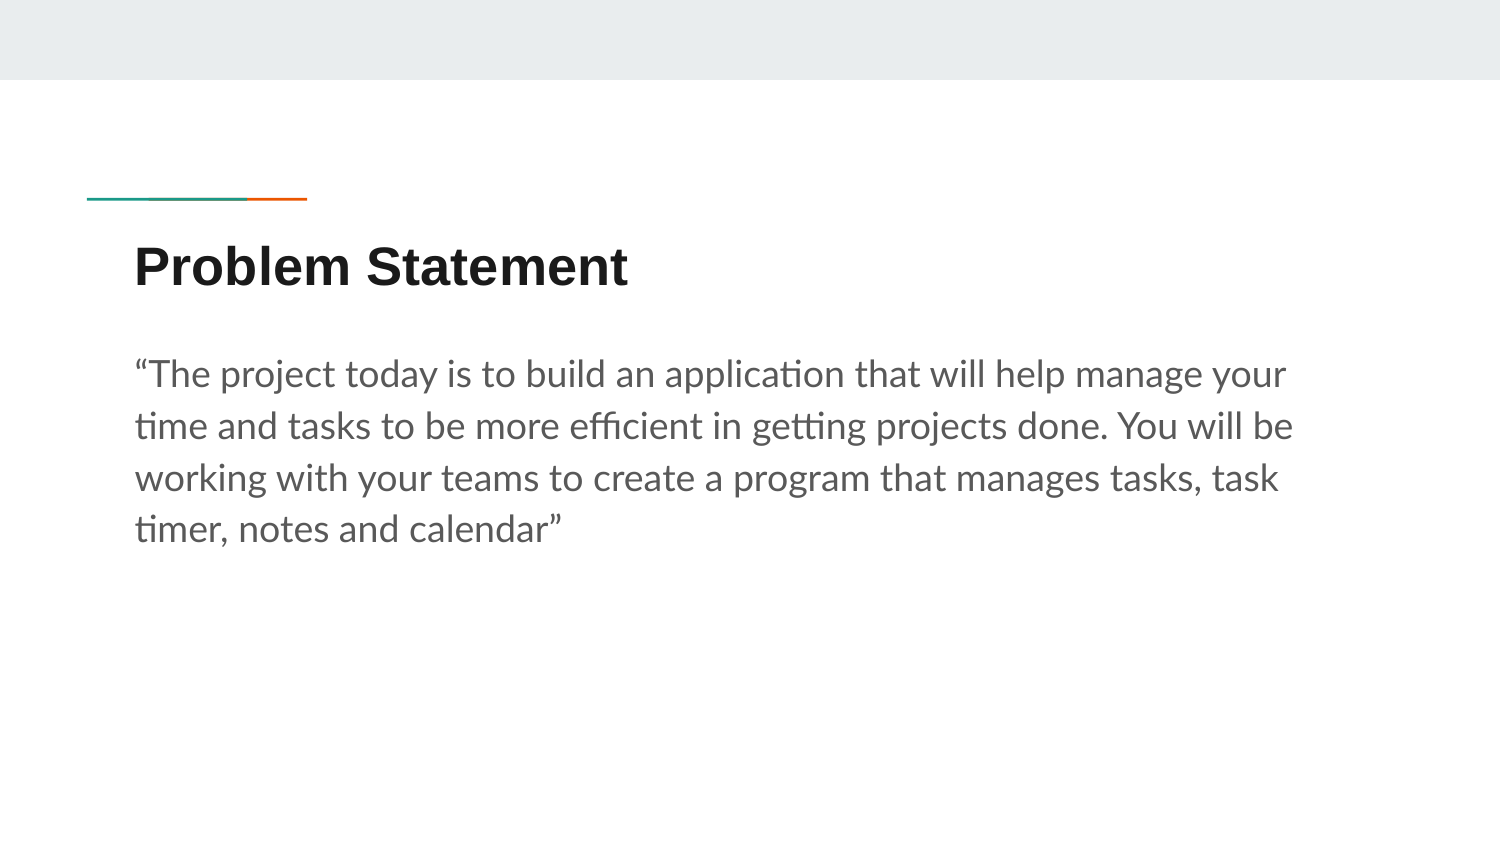

# Problem Statement
“The project today is to build an application that will help manage your time and tasks to be more efficient in getting projects done. You will be working with your teams to create a program that manages tasks, task timer, notes and calendar”